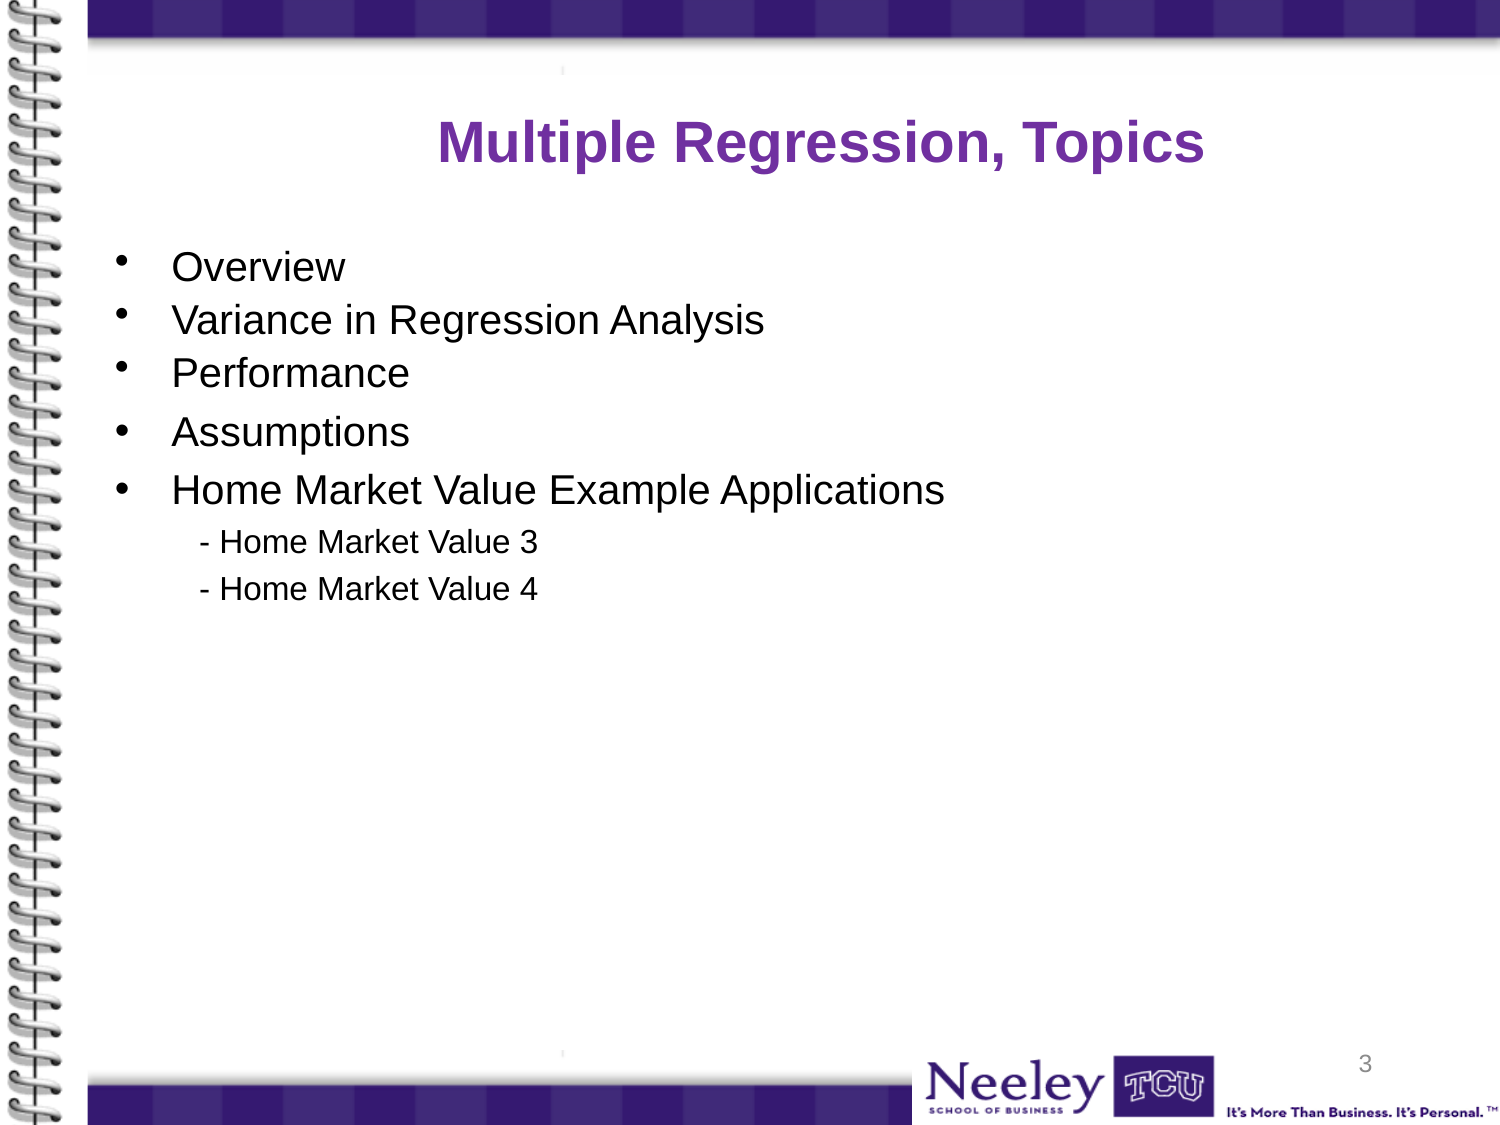

# Multiple Regression, Topics
Overview
Variance in Regression Analysis
Performance
Assumptions
Home Market Value Example Applications
 - Home Market Value 3
 - Home Market Value 4